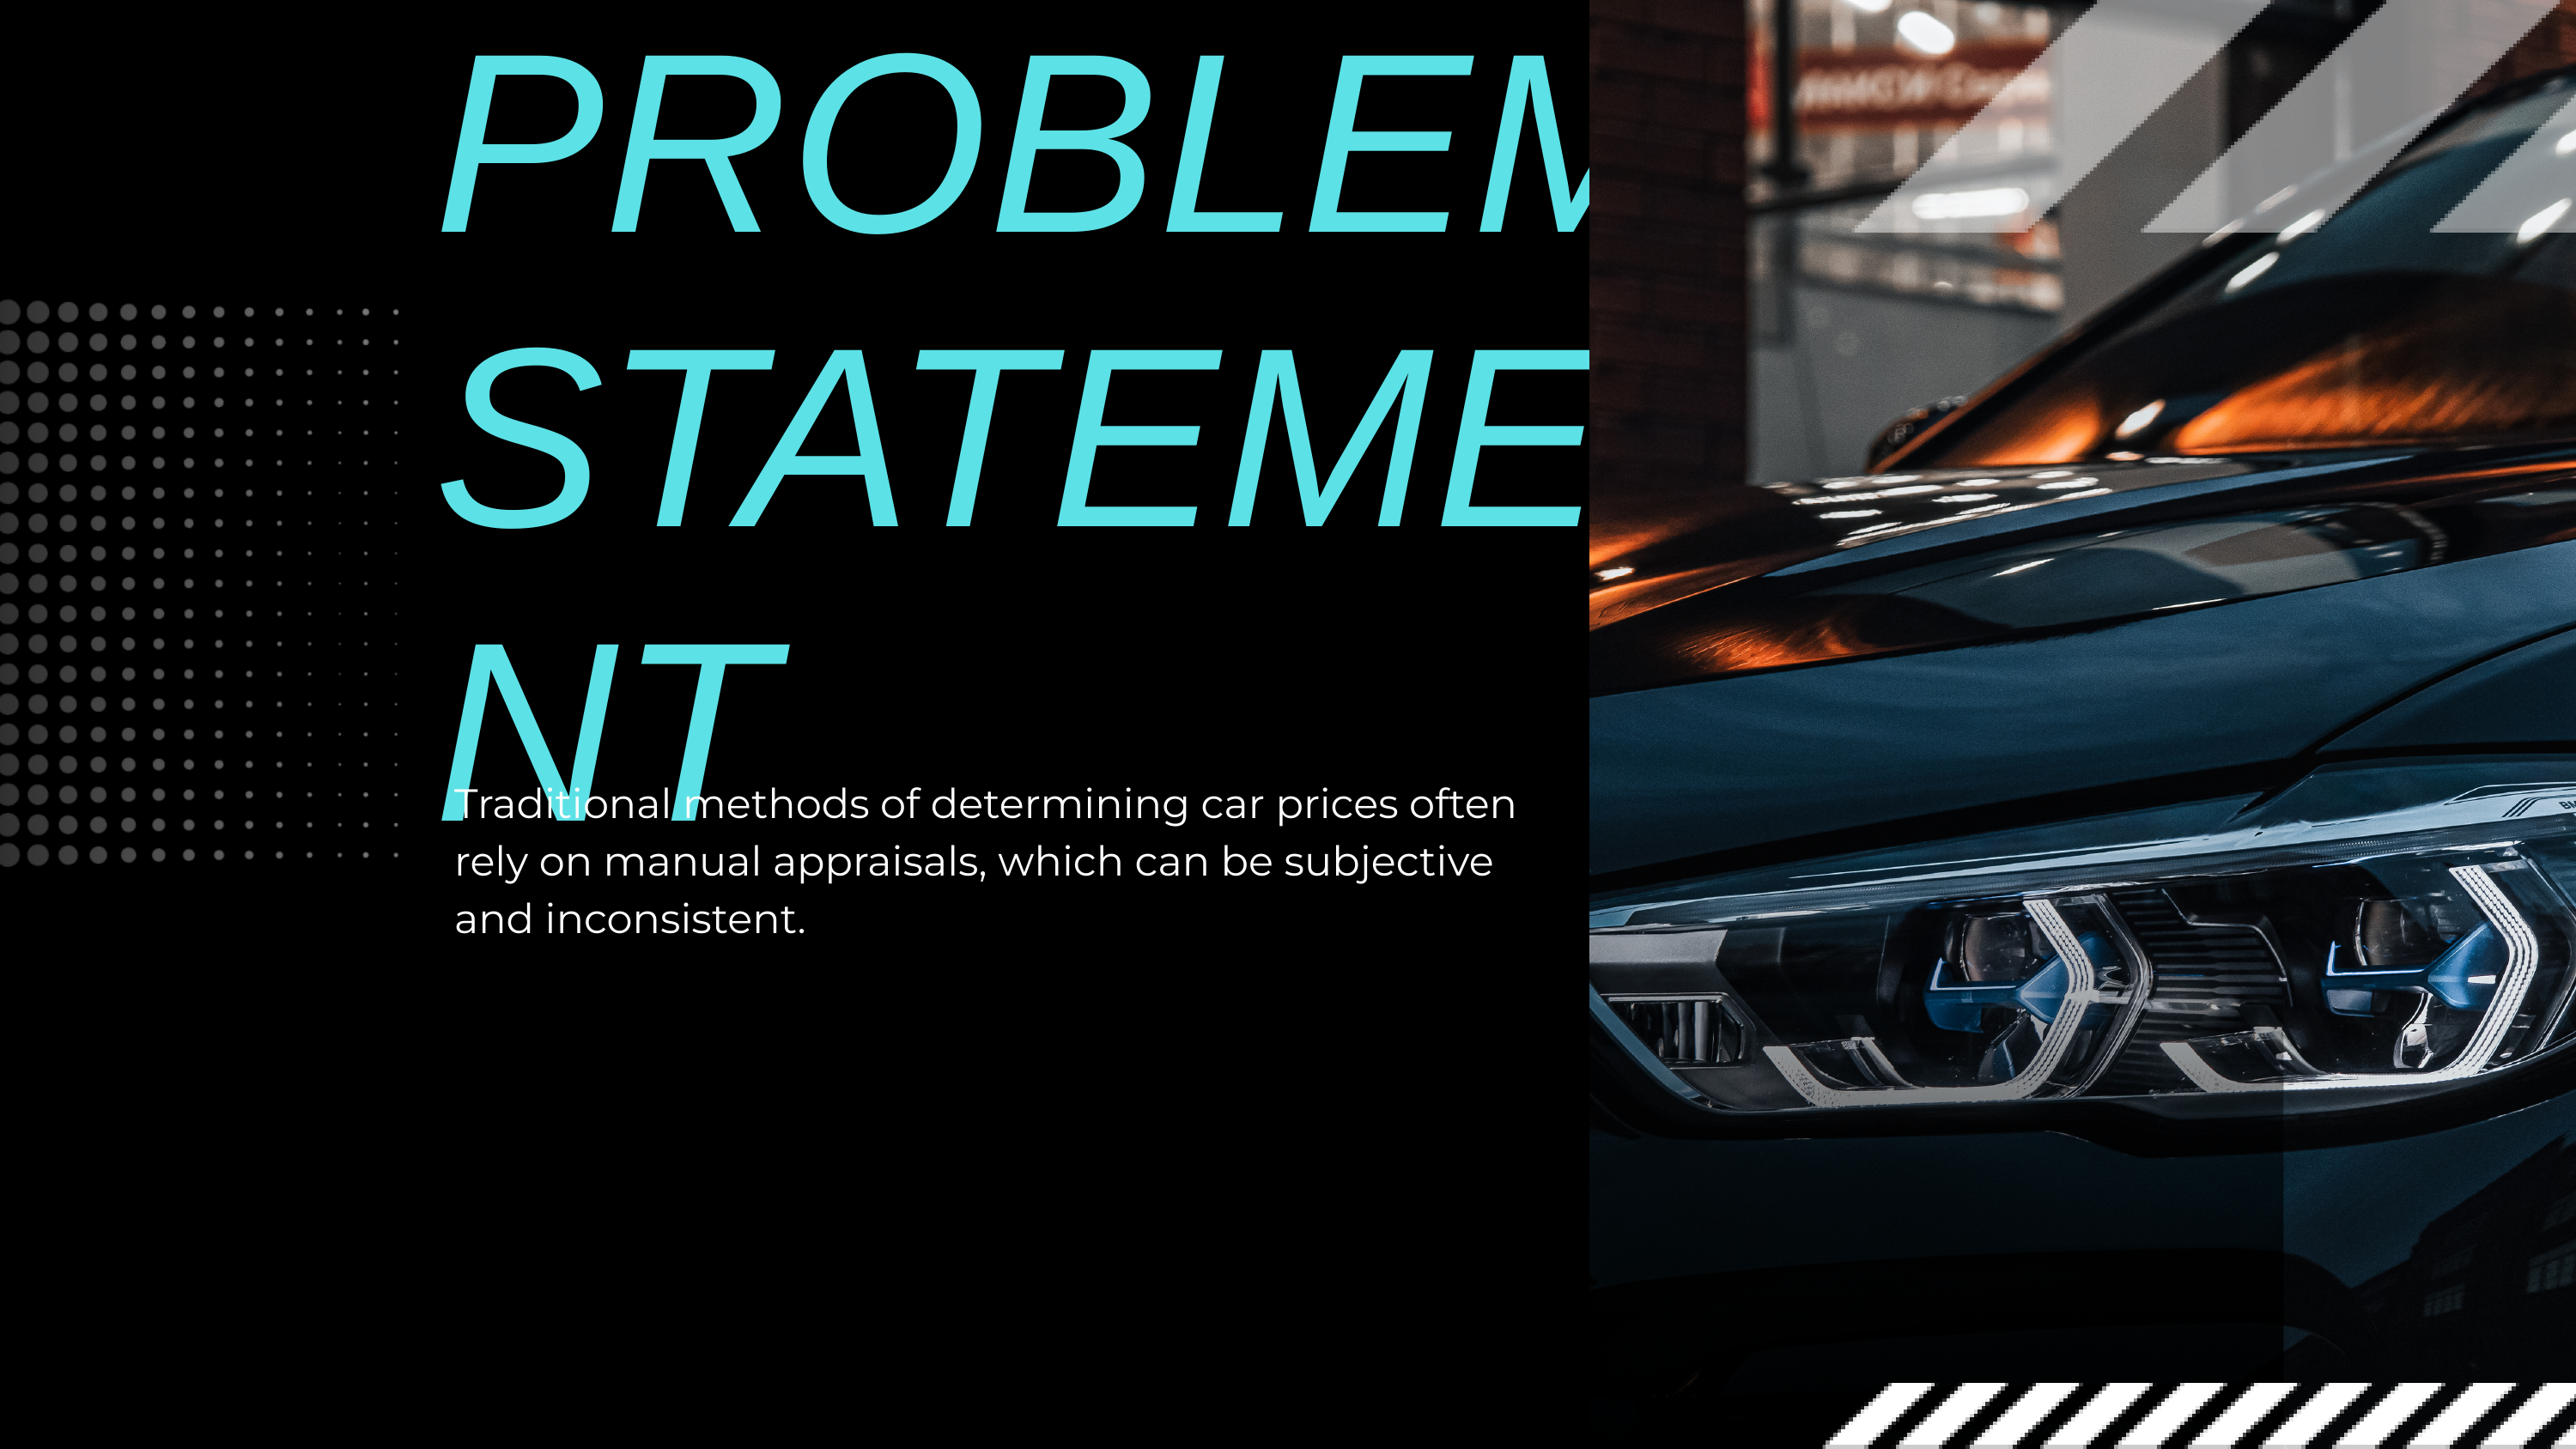

PROBLEM STATEMENT

Traditional methods of determining car prices often rely on manual appraisals, which can be subjective and inconsistent.